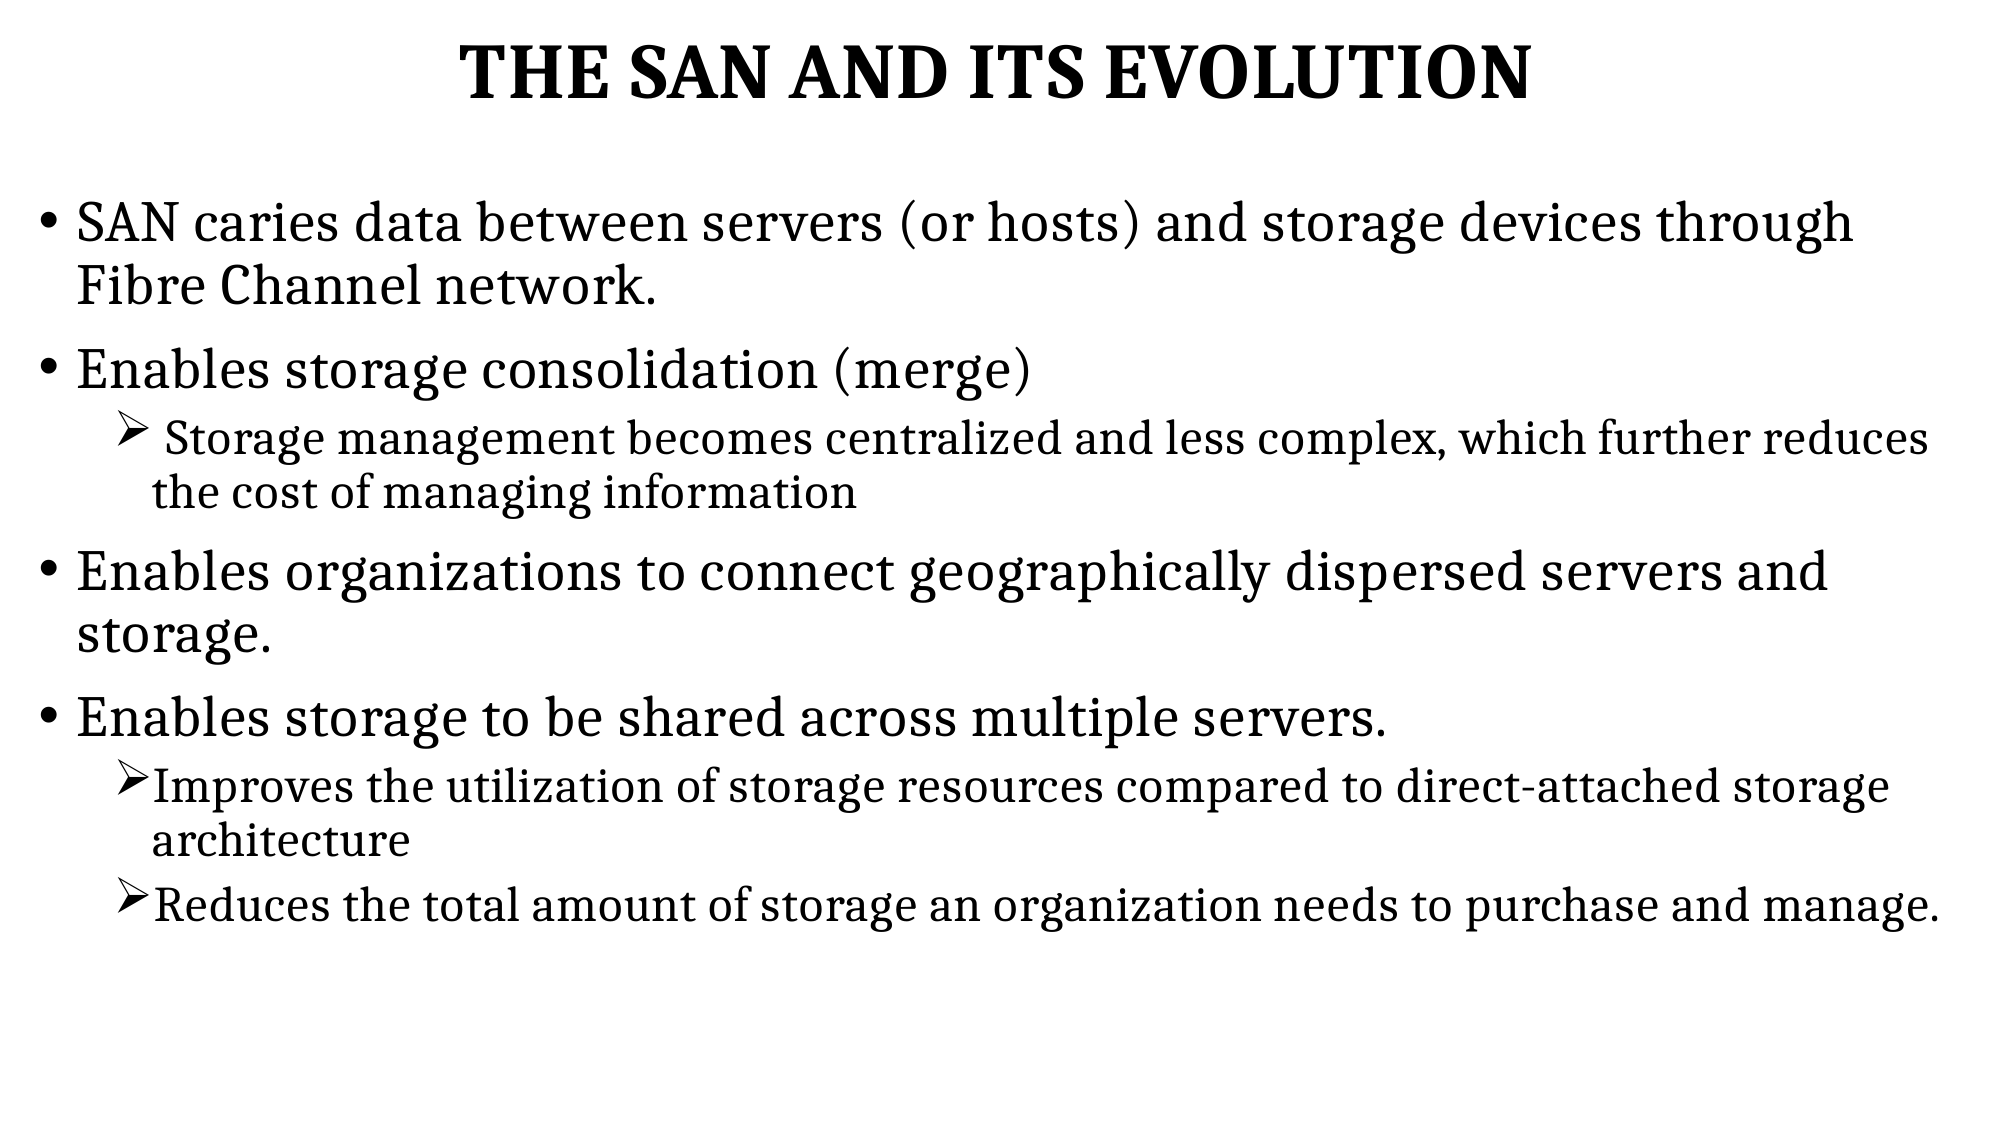

# THE SAN AND ITS EVOLUTION
SAN caries data between servers (or hosts) and storage devices through Fibre Channel network.
Enables storage consolidation (merge)
 Storage management becomes centralized and less complex, which further reduces the cost of managing information
Enables organizations to connect geographically dispersed servers and storage.
Enables storage to be shared across multiple servers.
Improves the utilization of storage resources compared to direct-attached storage architecture
Reduces the total amount of storage an organization needs to purchase and manage.